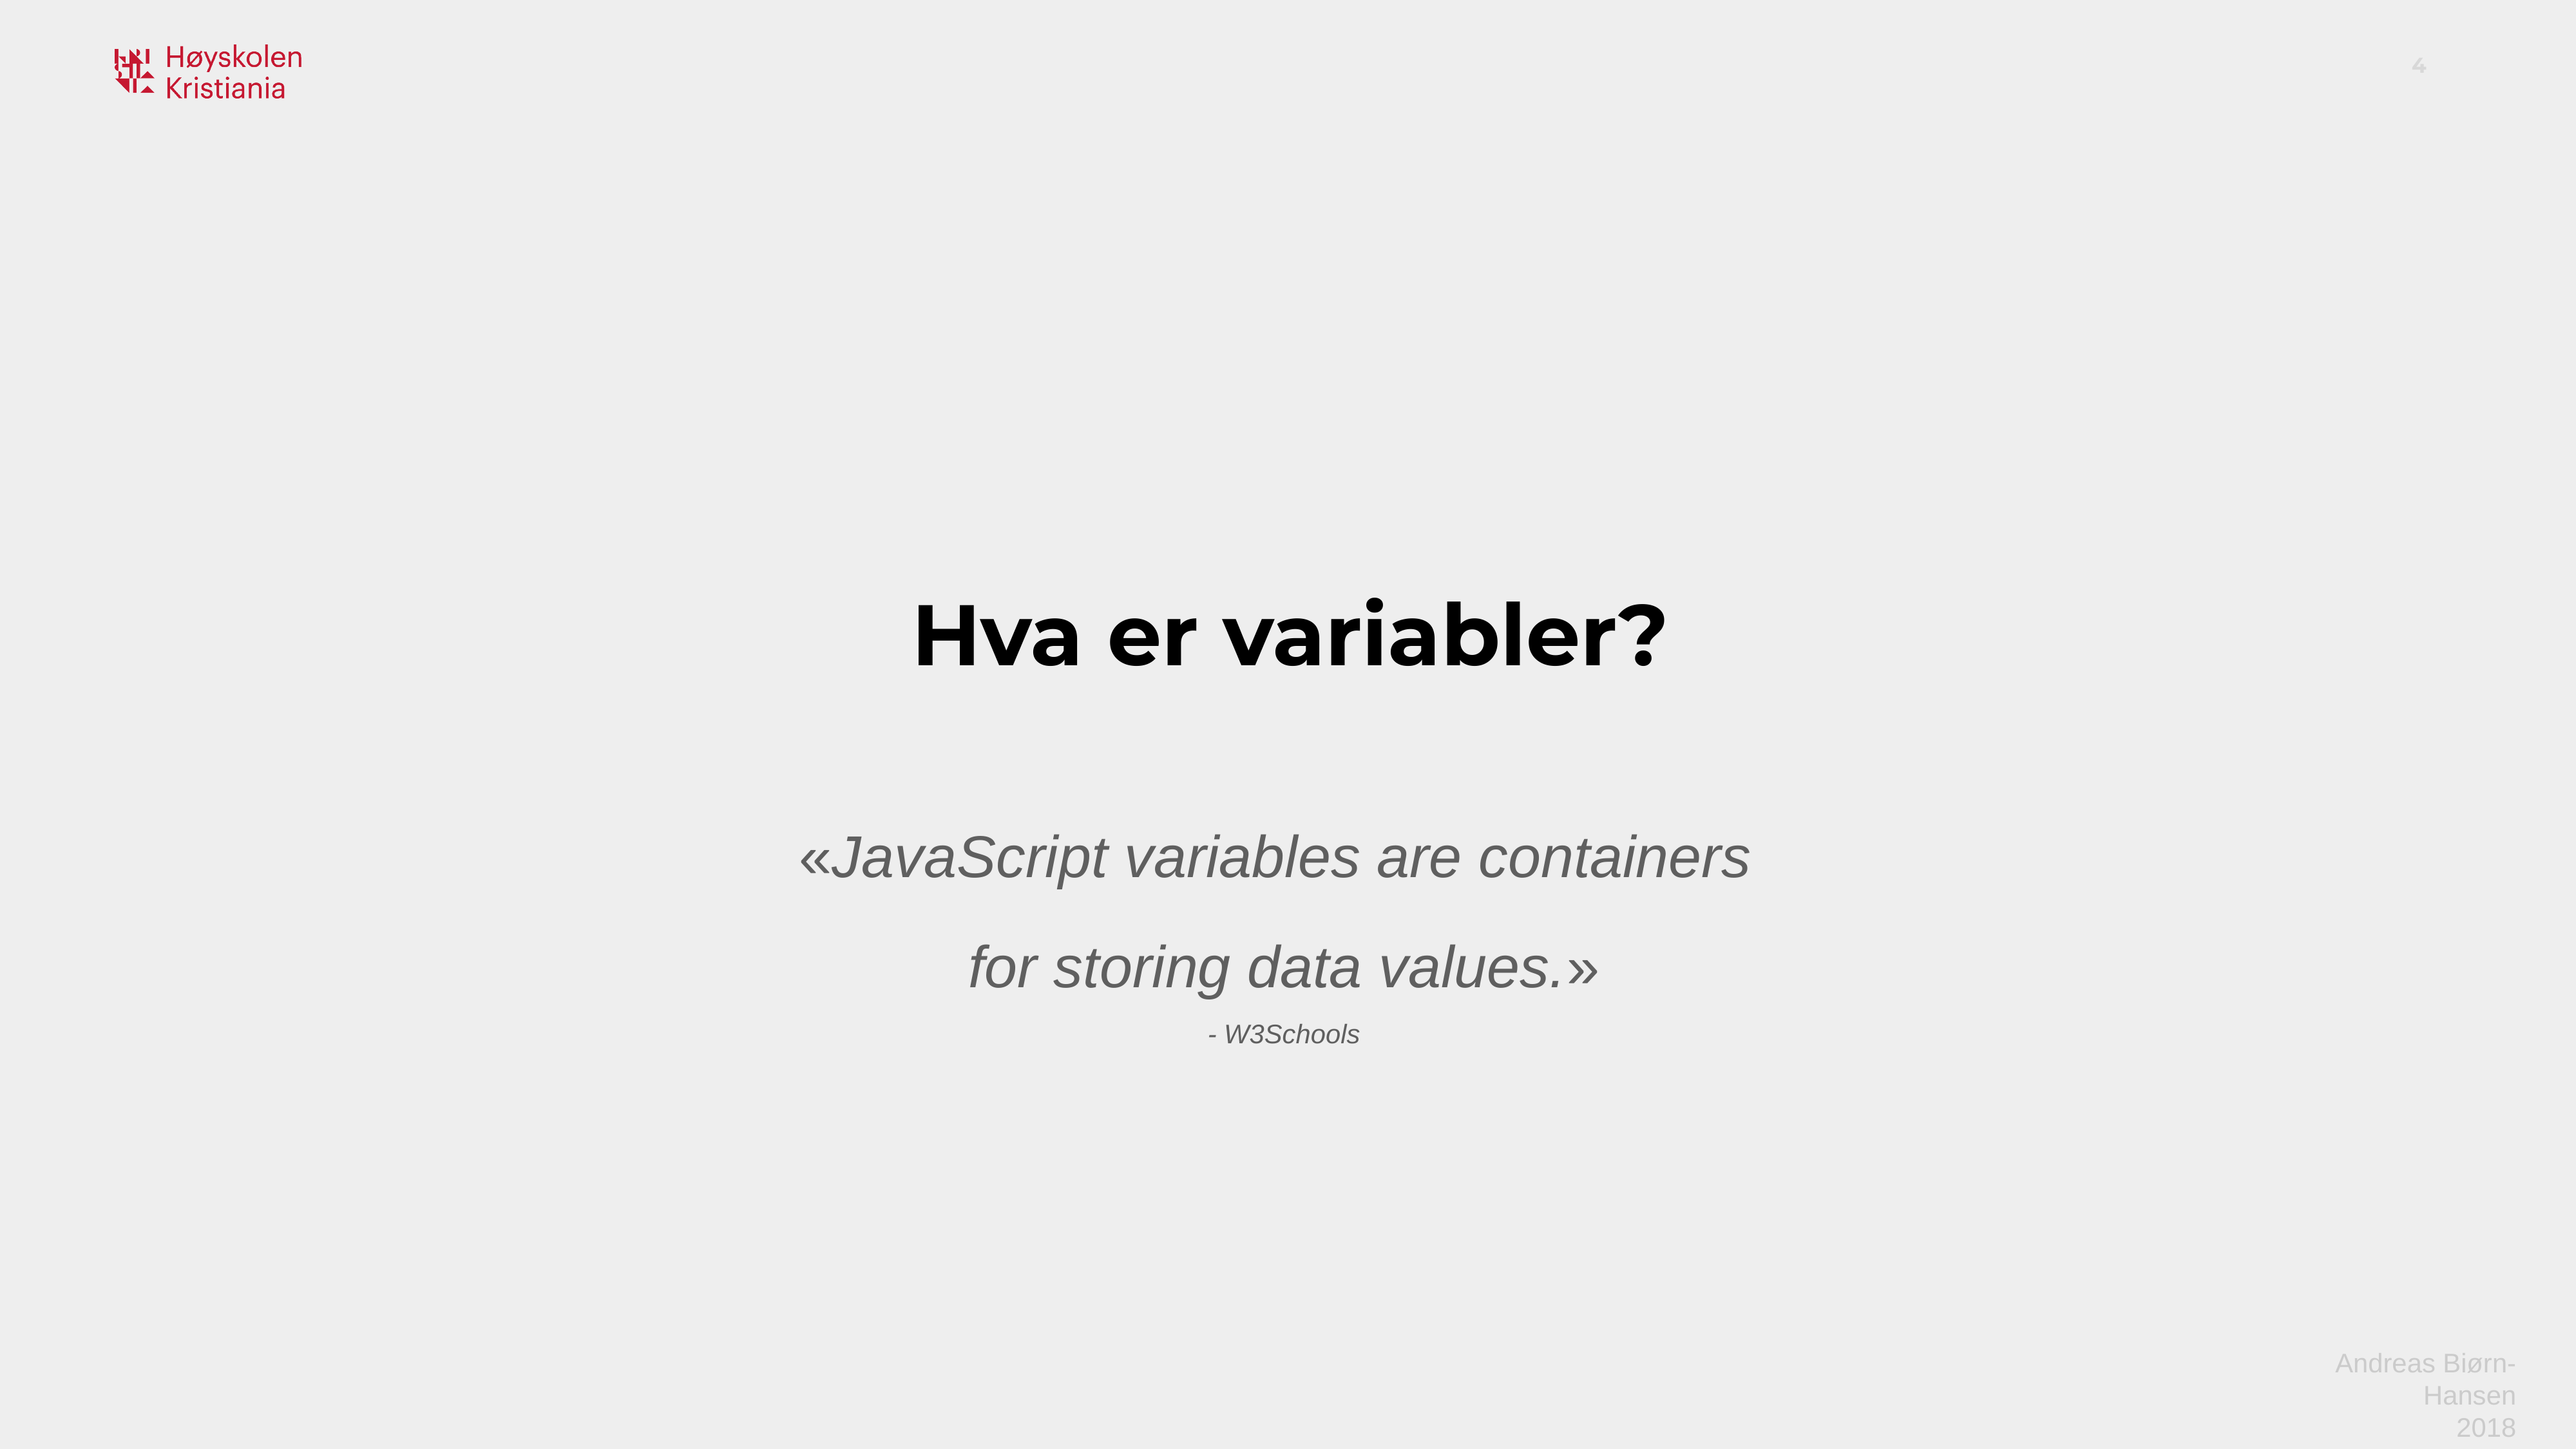

Hva er variabler?
«JavaScript variables are containers
for storing data values.»
- W3Schools